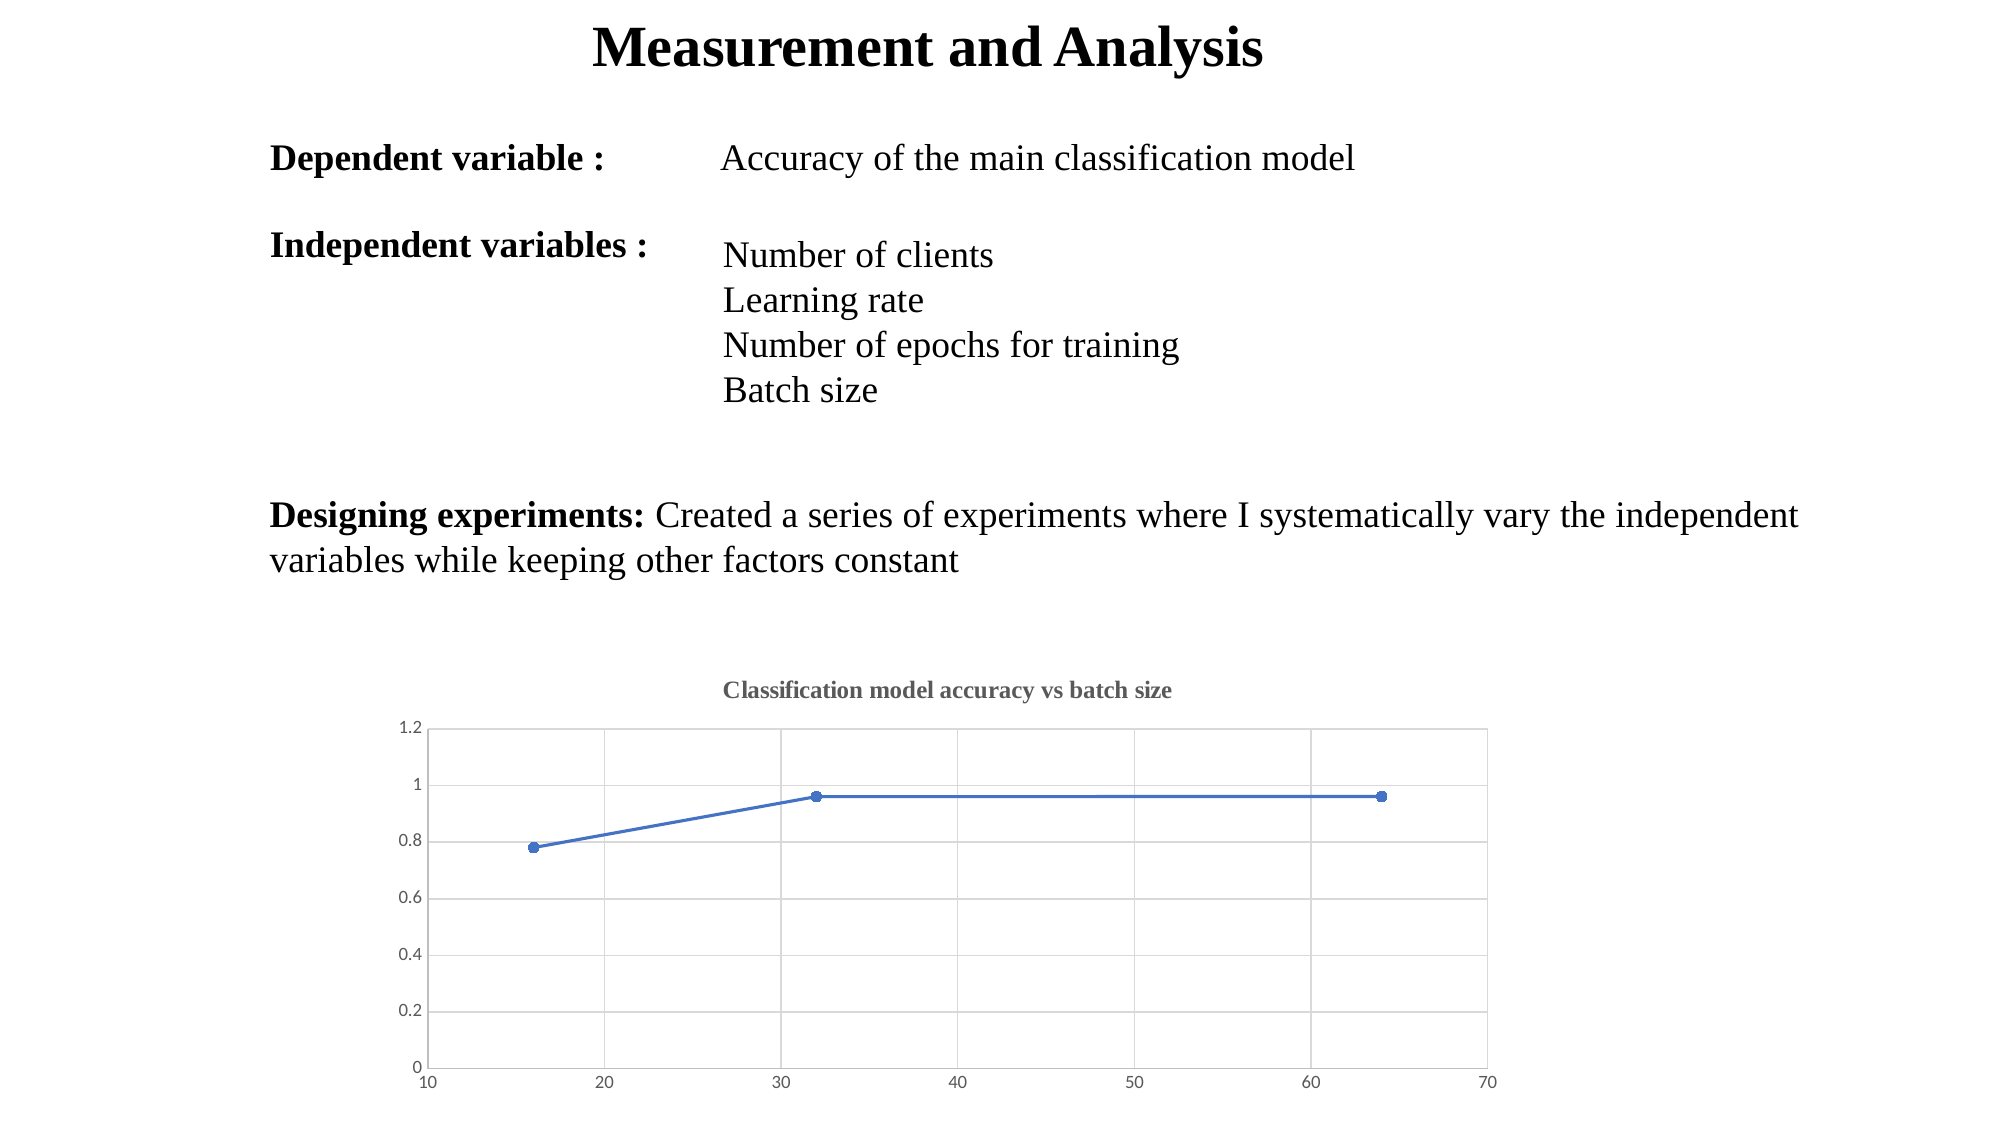

# Measurement and Analysis
Dependent variable : 	Accuracy of the main classification model
Independent variables :
Number of clients
Learning rate
Number of epochs for training
Batch size
Designing experiments: Created a series of experiments where I systematically vary the independent
variables while keeping other factors constant

### Chart: Classification model accuracy vs number of clients

| Category | accuracy |
|---|---|

### Chart: Classification model accuracy vs learning rate

| Category | accuracy |
|---|---|

### Chart: Classification model accuracy vs batch size

| Category | accuracy |
|---|---|

### Chart: Classification model accuracy vs number of epochs

| Category | accuracy |
|---|---|